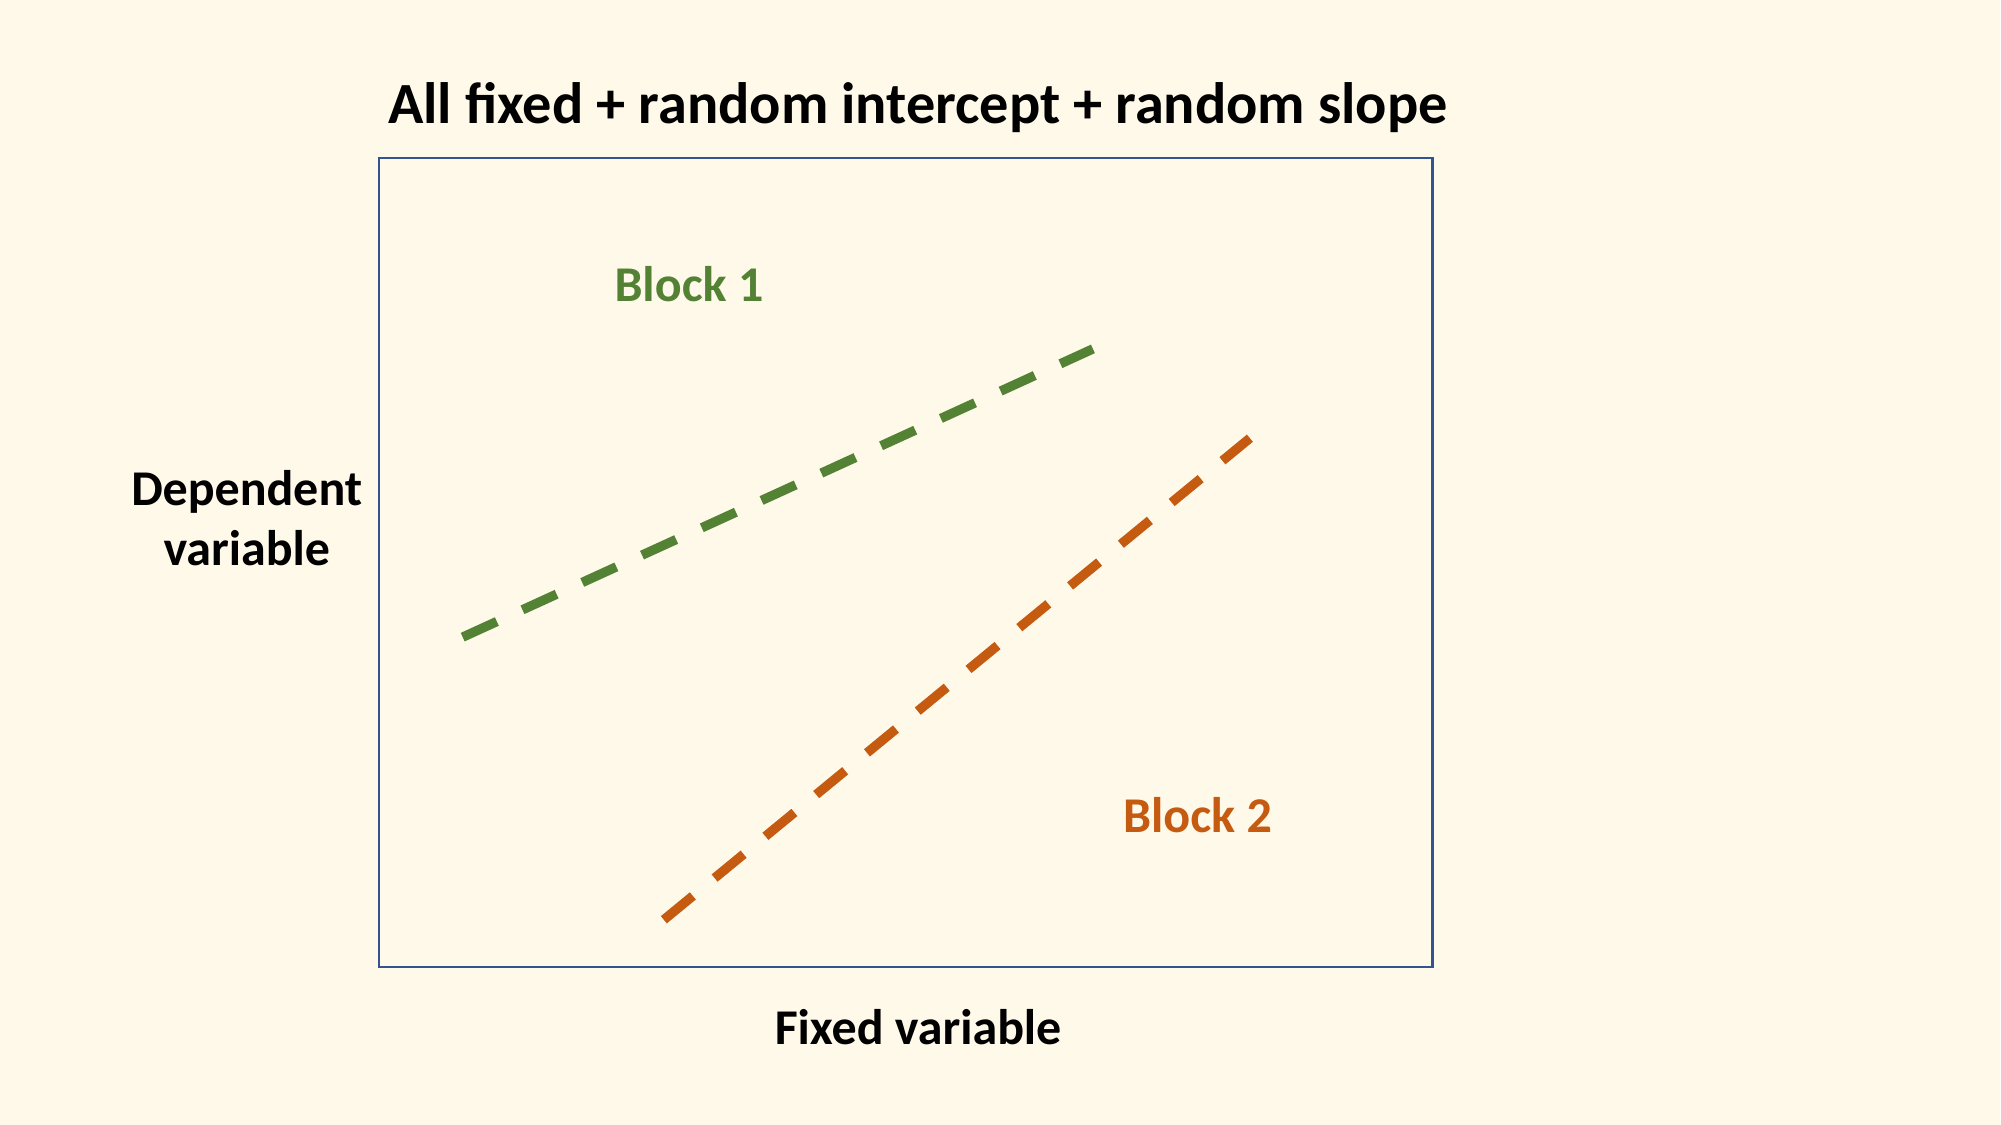

All fixed + random intercept + random slope

Block 1
Dependent
variable
Block 2
Fixed variable